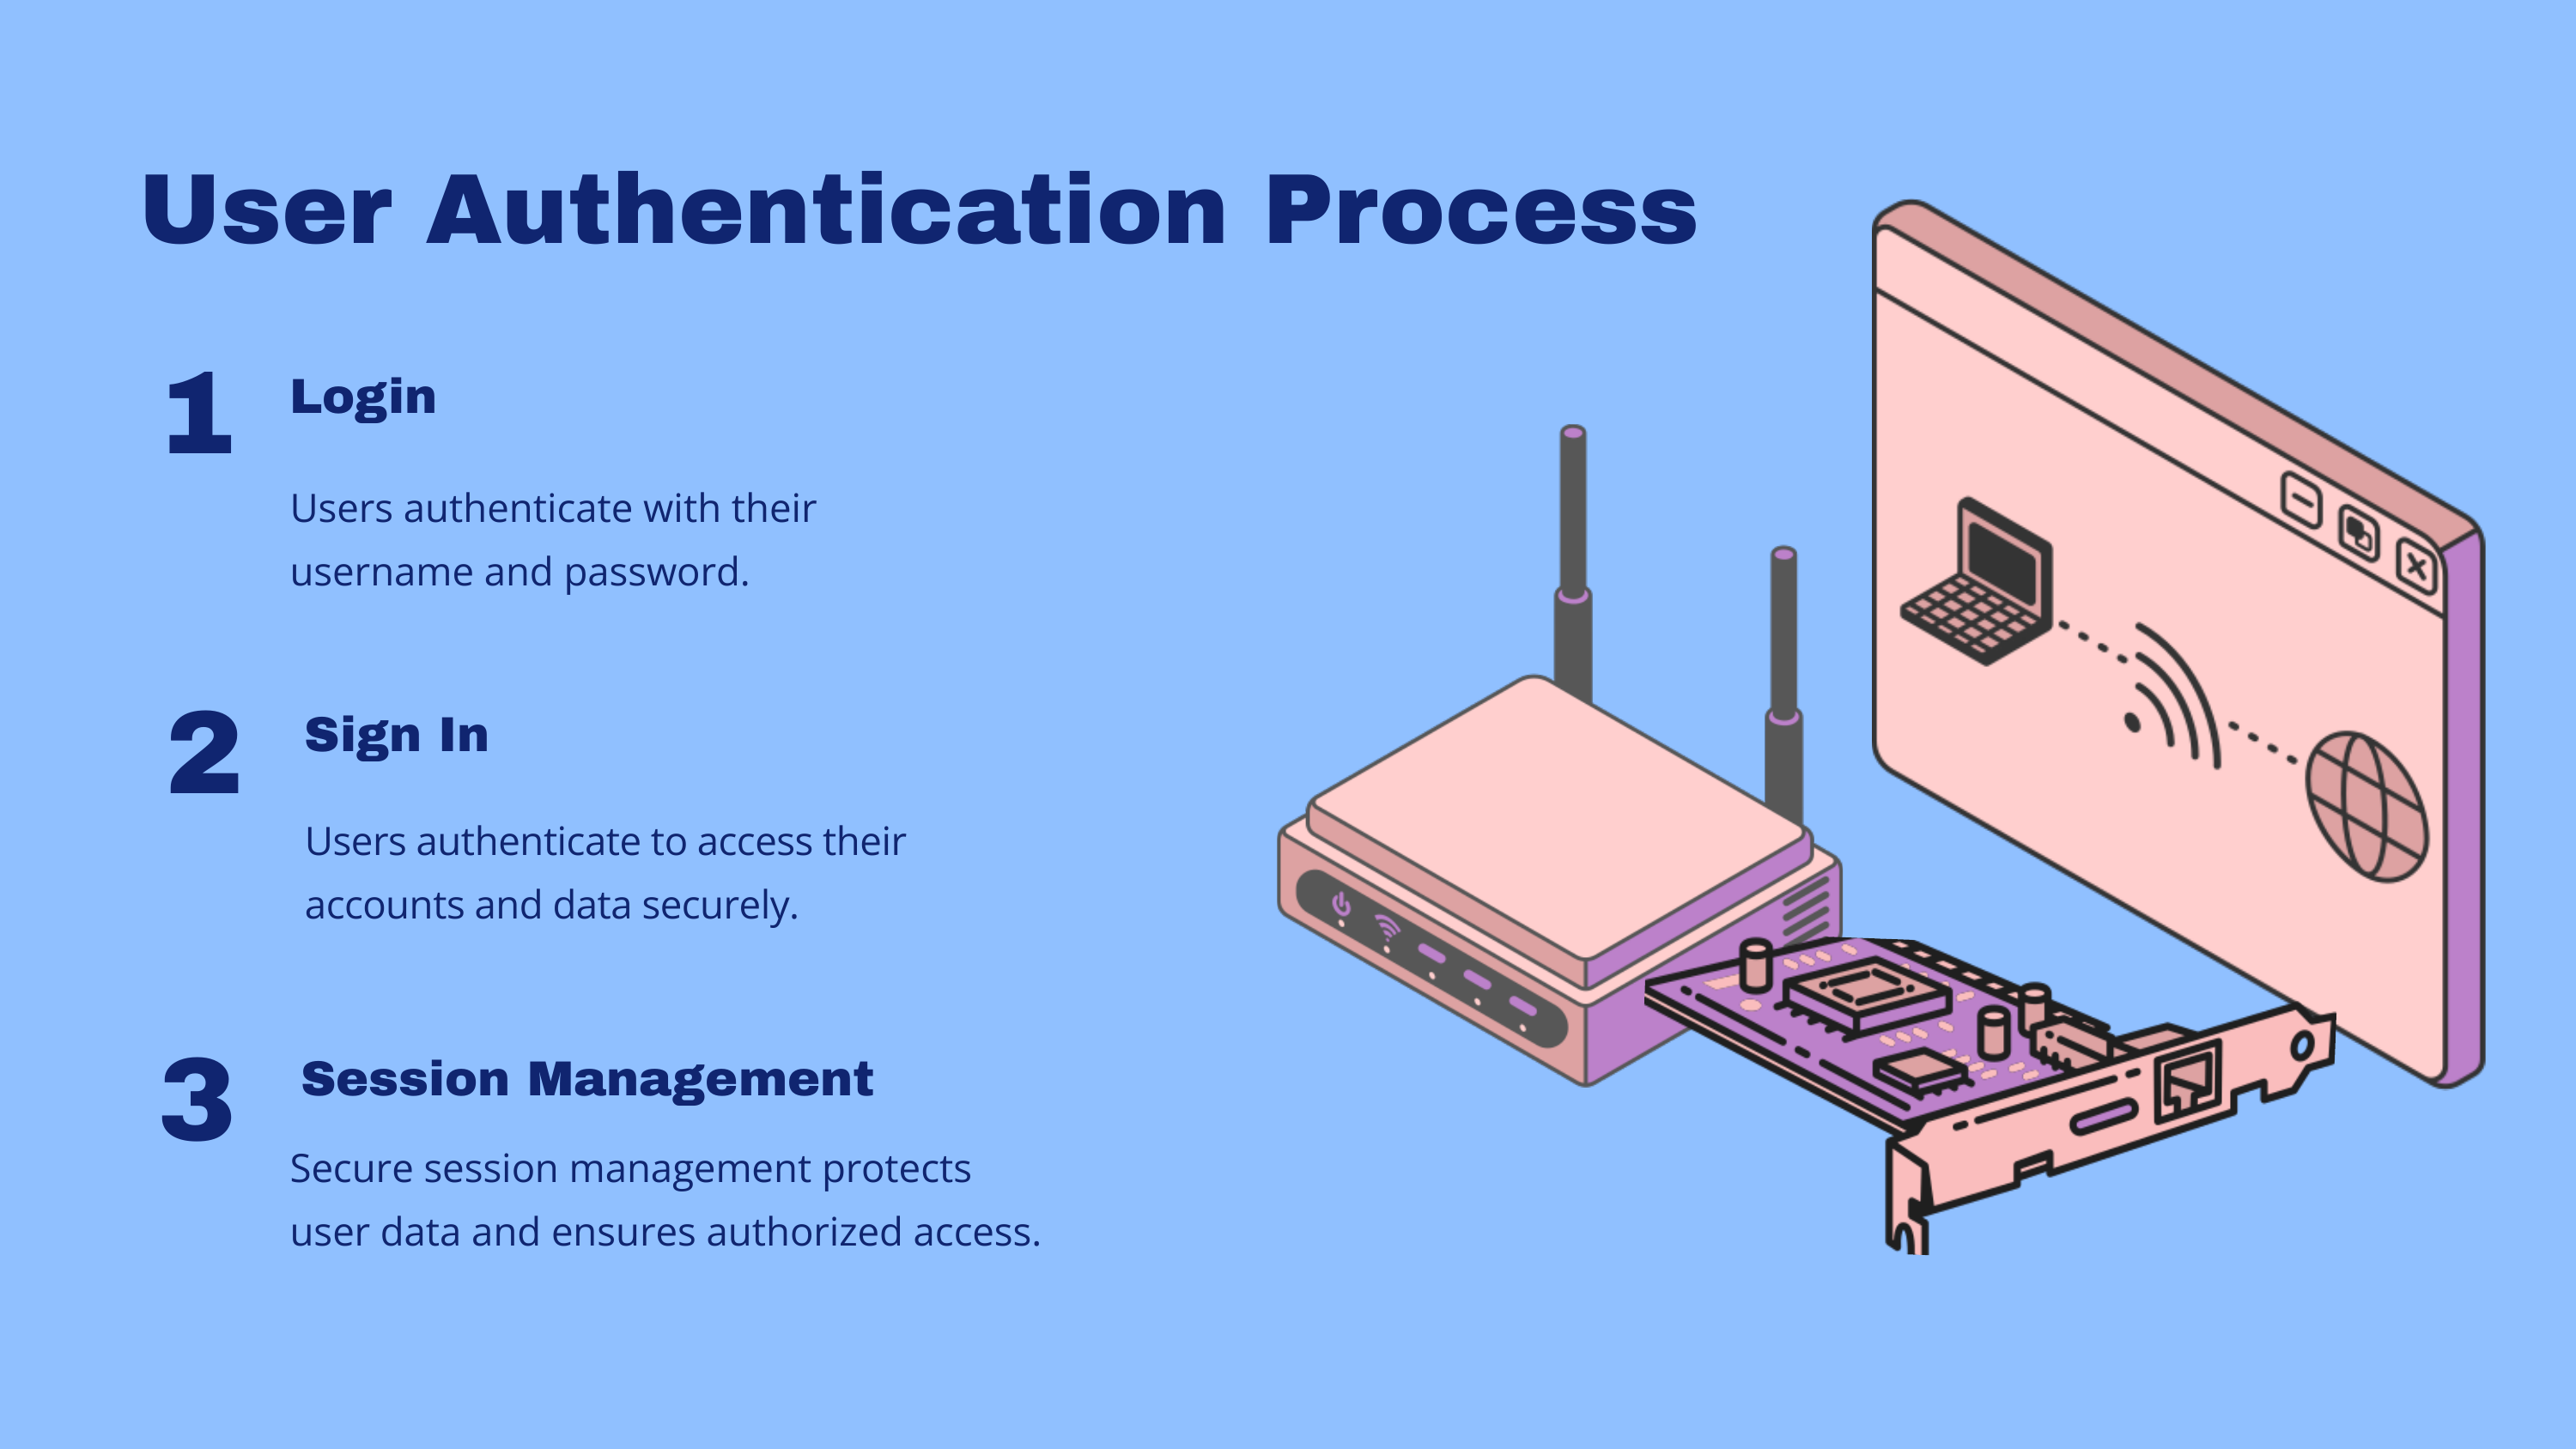

User Authentication Process

1
Login

Users authenticate with their username and password.

2
Sign In

Users authenticate to access their accounts and data securely.

Session Management
3
Secure session management protects user data and ensures authorized access.